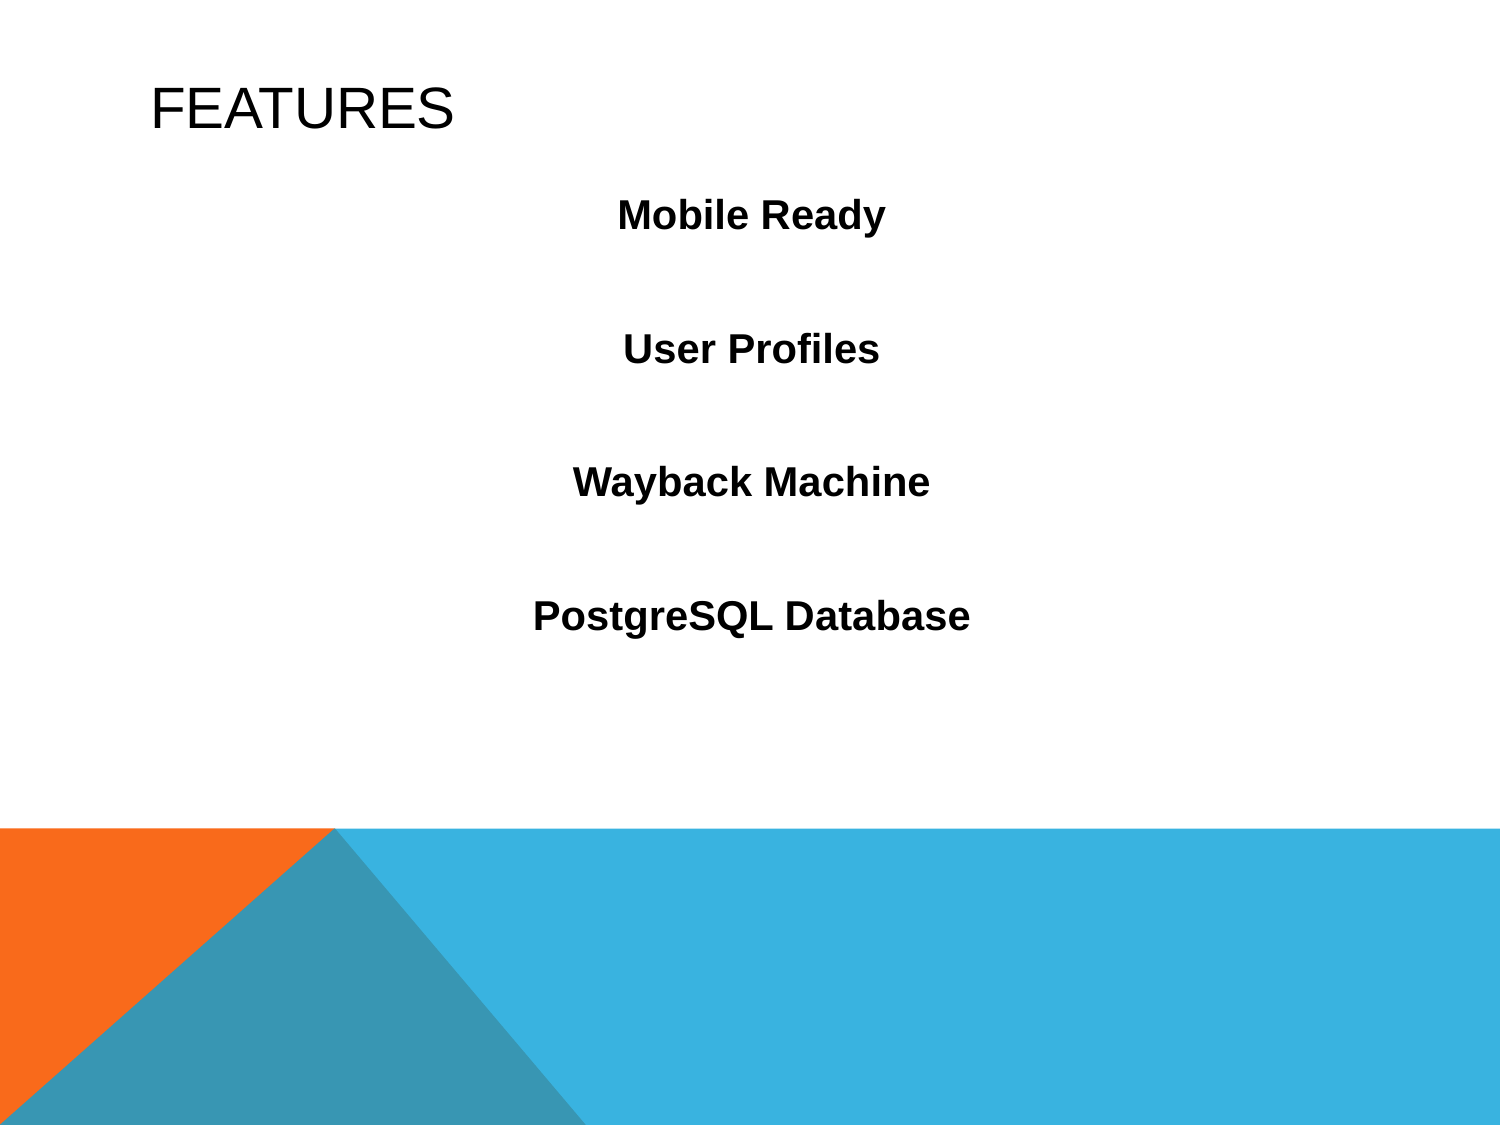

# Features
Mobile Ready

User Profiles

Wayback Machine

PostgreSQL Database